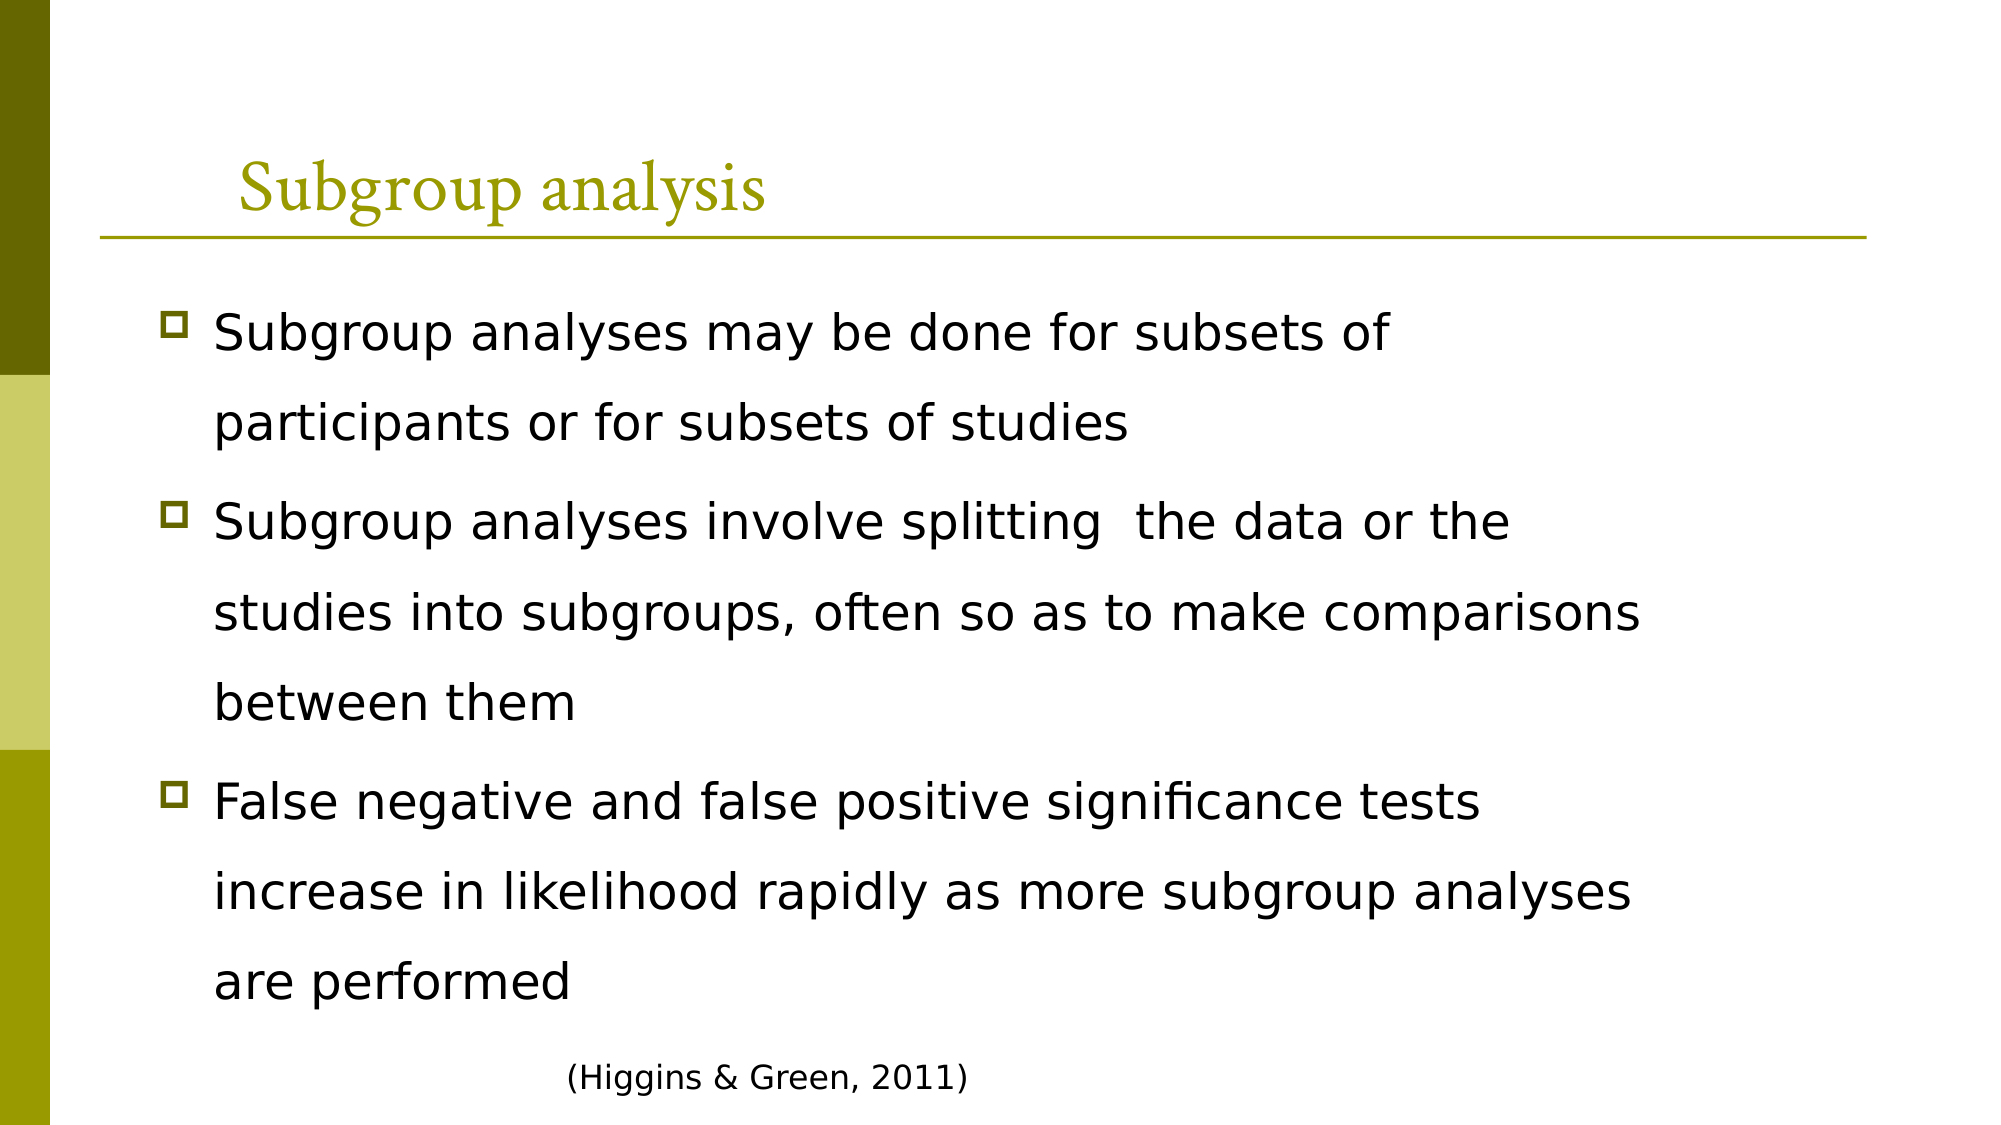

# Subgroup analysis
Subgroup analyses may be done for subsets of participants or for subsets of studies
Subgroup analyses involve splitting  the data or the studies into subgroups, often so as to make comparisons between them
False negative and false positive significance tests increase in likelihood rapidly as more subgroup analyses are performed 						                                      (Higgins & Green, 2011)